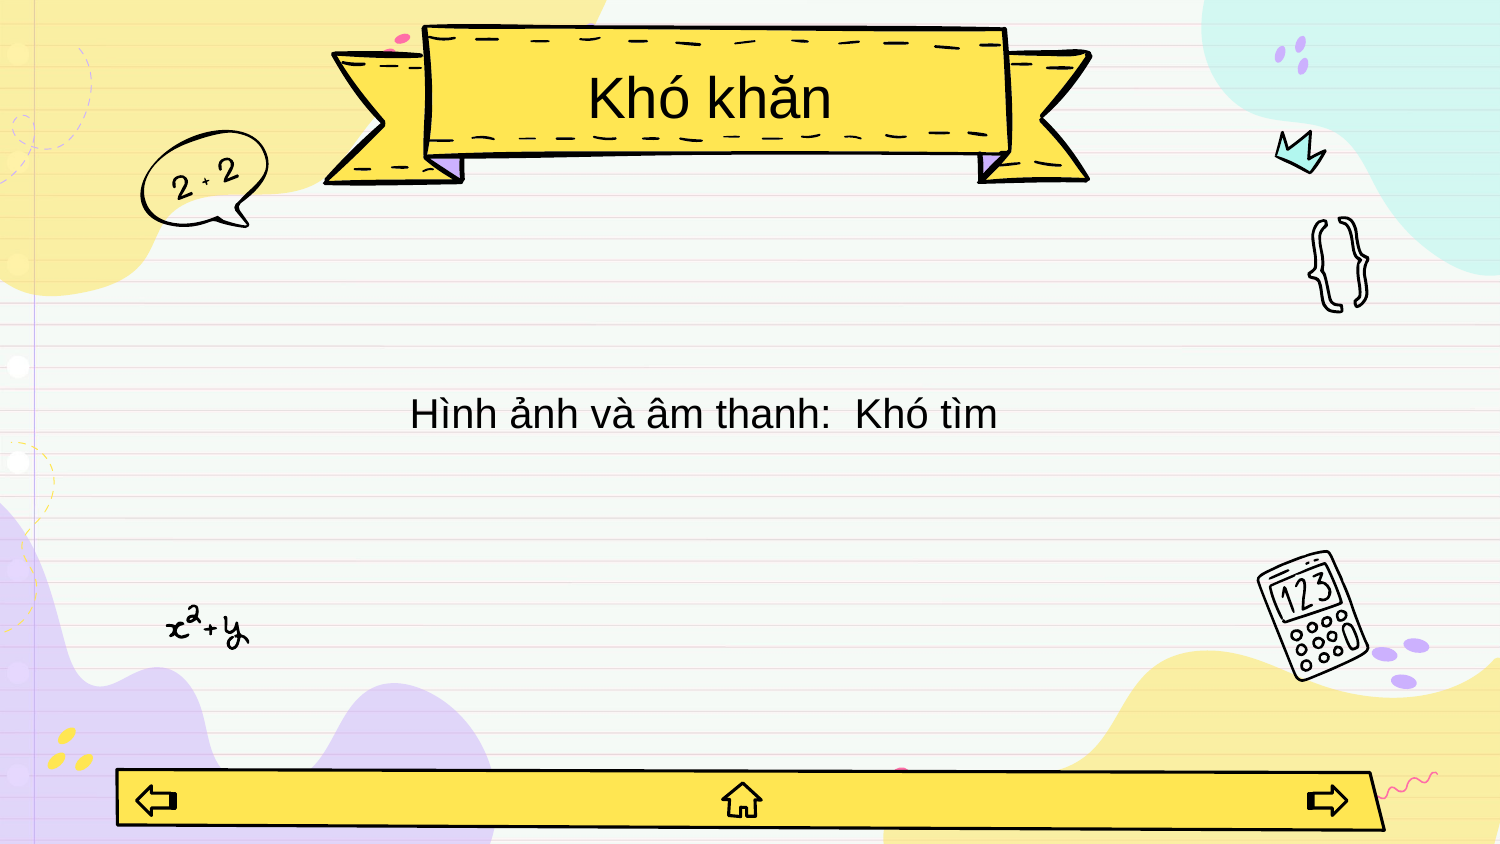

# Khó khăn

Hình ảnh và âm thanh:  Khó tìm